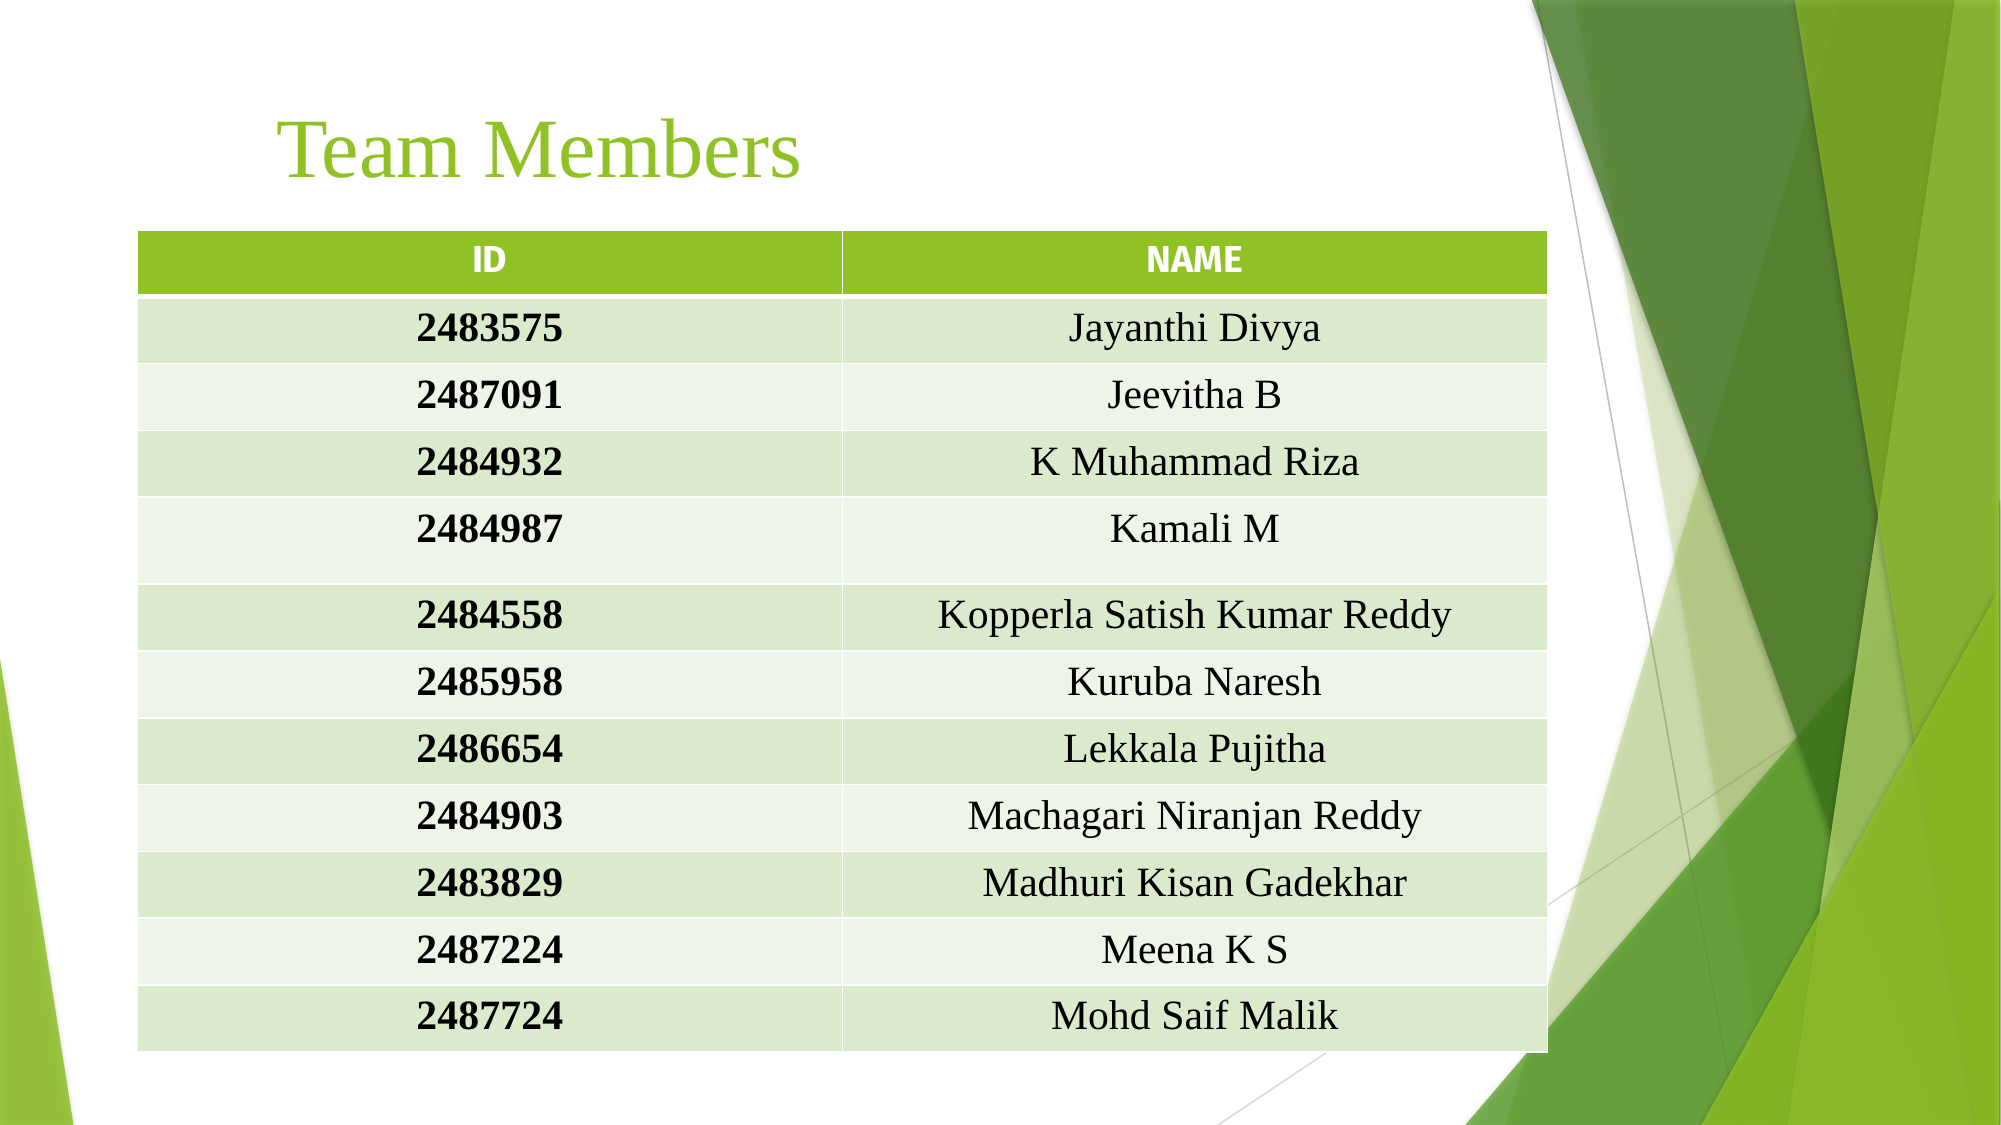

# Team Members
| ID | NAME |
| --- | --- |
| 2483575 | Jayanthi Divya |
| 2487091 | Jeevitha B |
| 2484932 | K Muhammad Riza |
| 2484987 | Kamali M |
| 2484558 | Kopperla Satish Kumar Reddy |
| 2485958 | Kuruba Naresh |
| 2486654 | Lekkala Pujitha |
| 2484903 | Machagari Niranjan Reddy |
| 2483829 | Madhuri Kisan Gadekhar |
| 2487224 | Meena K S |
| 2487724 | Mohd Saif Malik |